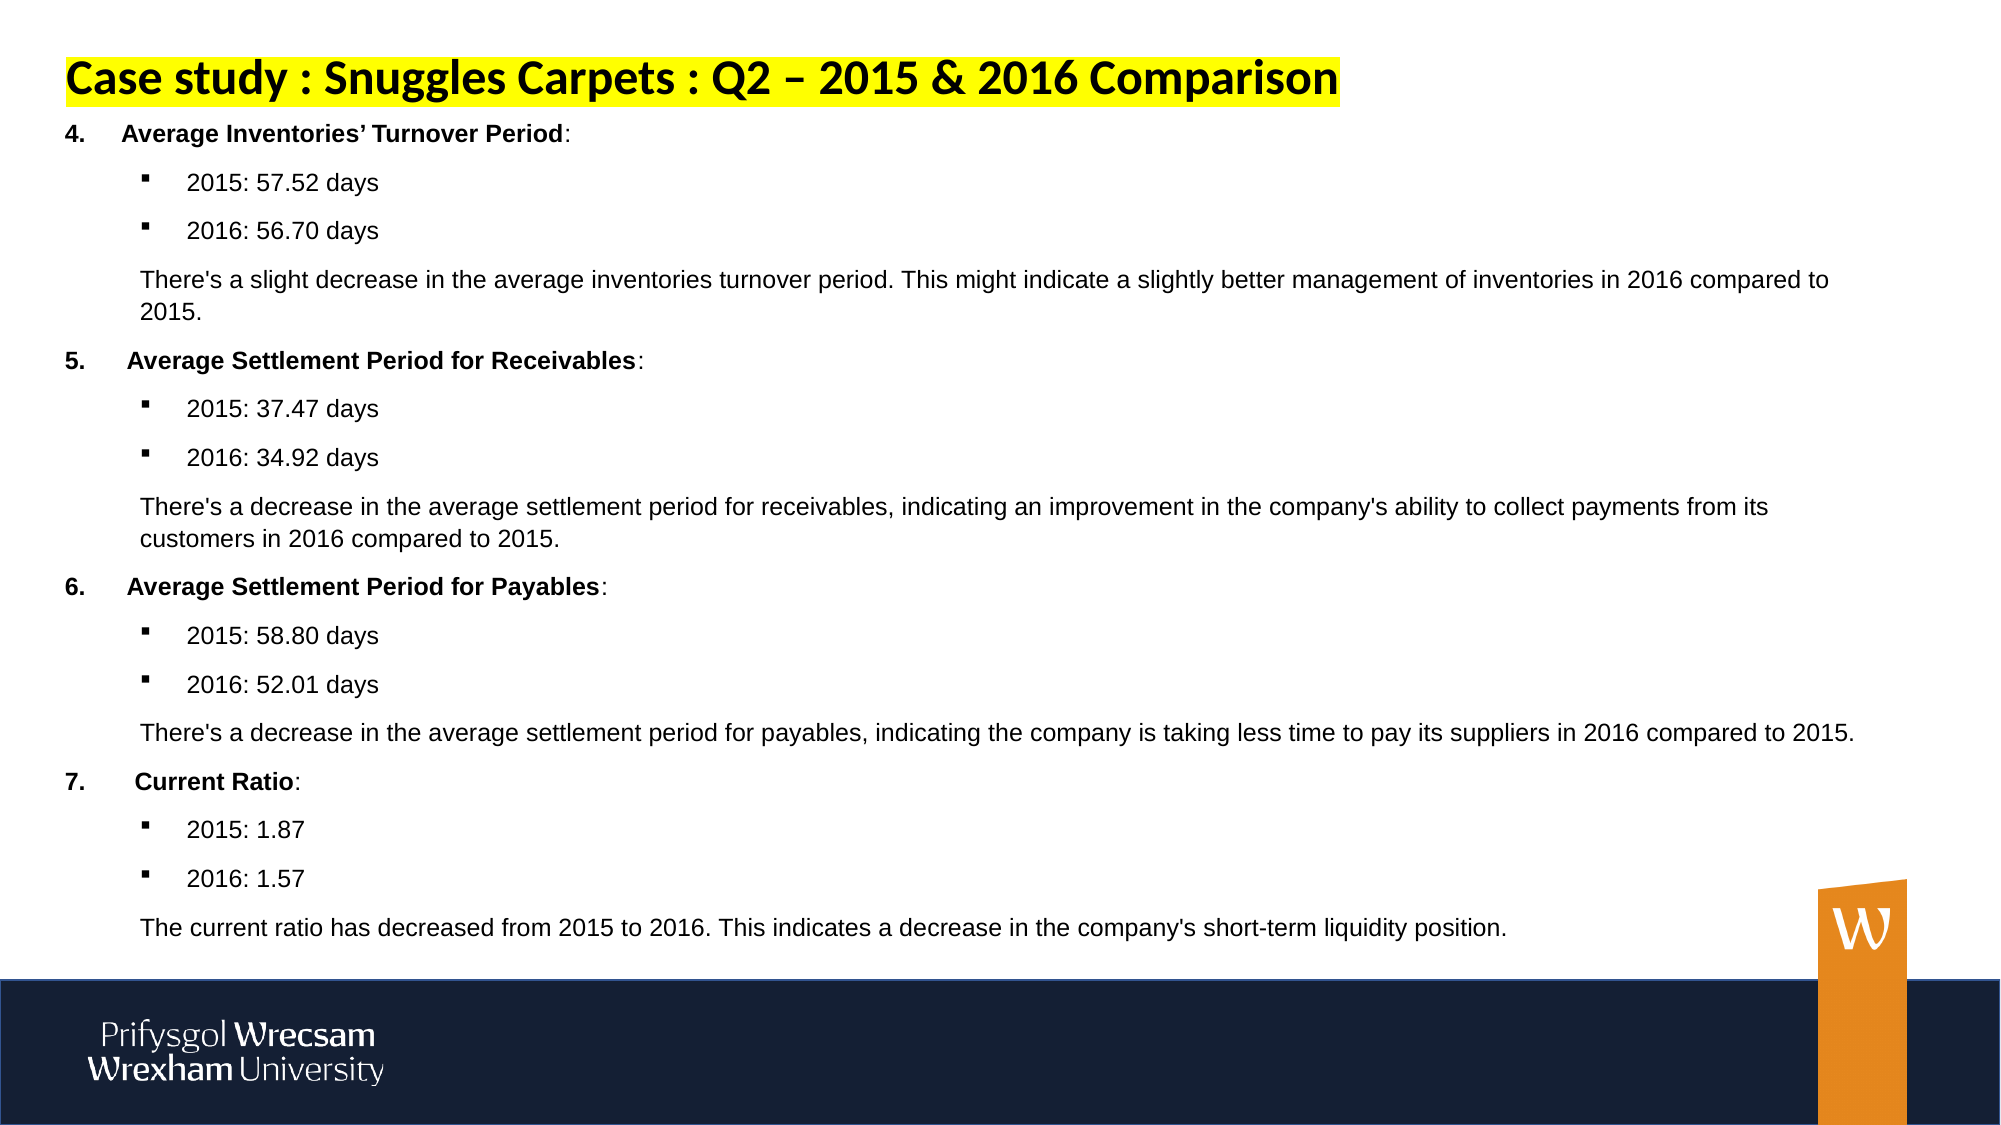

Case study : Snuggles Carpets : Q2 – 2015 & 2016 Comparison

Average Inventories’ Turnover Period:
2015: 57.52 days
2016: 56.70 days
There's a slight decrease in the average inventories turnover period. This might indicate a slightly better management of inventories in 2016 compared to 2015.
5.      Average Settlement Period for Receivables:
2015: 37.47 days
2016: 34.92 days
There's a decrease in the average settlement period for receivables, indicating an improvement in the company's ability to collect payments from its customers in 2016 compared to 2015.
6.      Average Settlement Period for Payables:
2015: 58.80 days
2016: 52.01 days
There's a decrease in the average settlement period for payables, indicating the company is taking less time to pay its suppliers in 2016 compared to 2015.
7.       Current Ratio:
2015: 1.87
2016: 1.57
The current ratio has decreased from 2015 to 2016. This indicates a decrease in the company's short-term liquidity position.